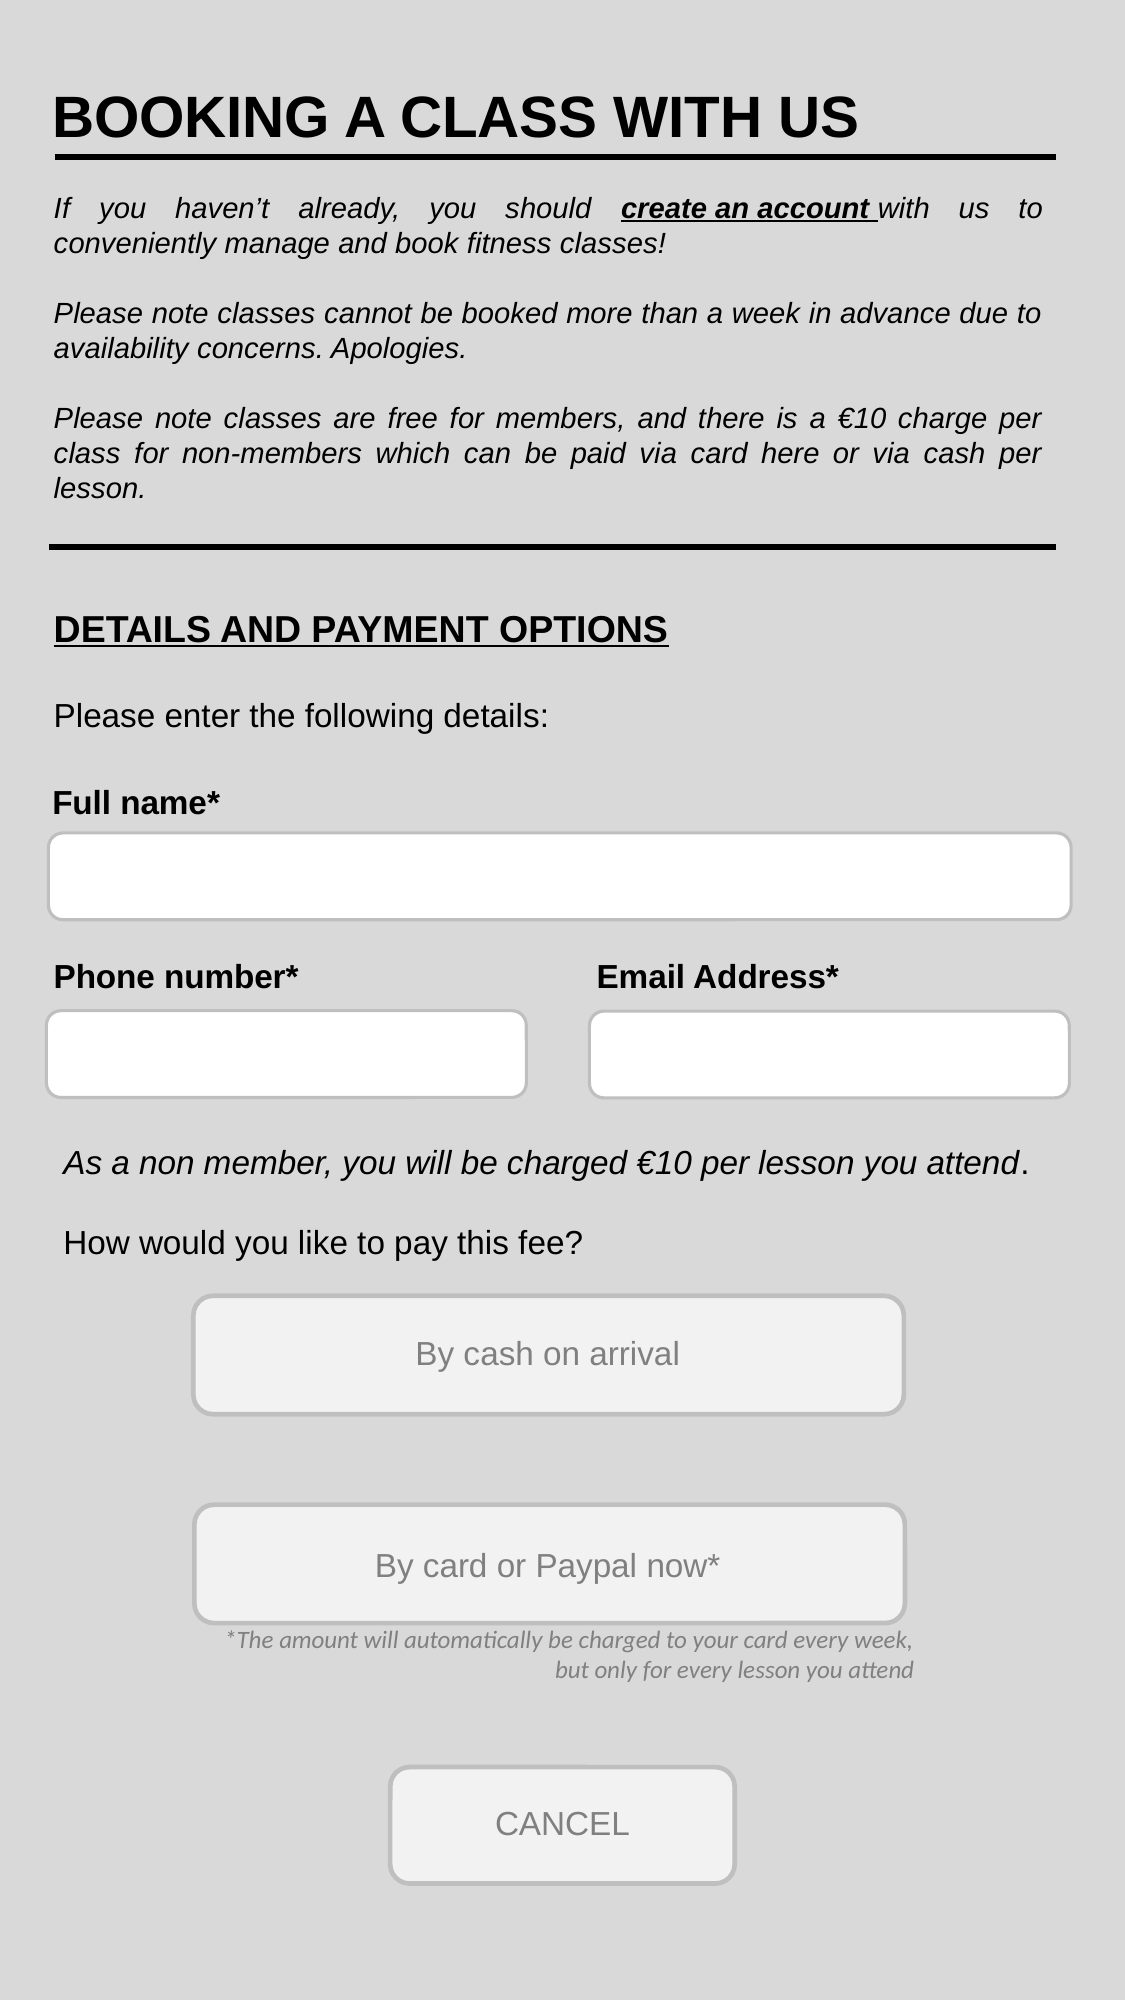

BOOKING A CLASS WITH US
If you haven’t already, you should create an account with us to conveniently manage and book fitness classes!

Please note classes cannot be booked more than a week in advance due to availability concerns. Apologies.

Please note classes are free for members, and there is a €10 charge per class for non-members which can be paid via card here or via cash per lesson.
DETAILS AND PAYMENT OPTIONS
Please enter the following details:
Full name*

Phone number*
Email Address*

As a non member, you will be charged €10 per lesson you attend.

How would you like to pay this fee?

By cash on arrival

By card or Paypal now*
*The amount will automatically be charged to your card every week, but only for every lesson you attend

CANCEL